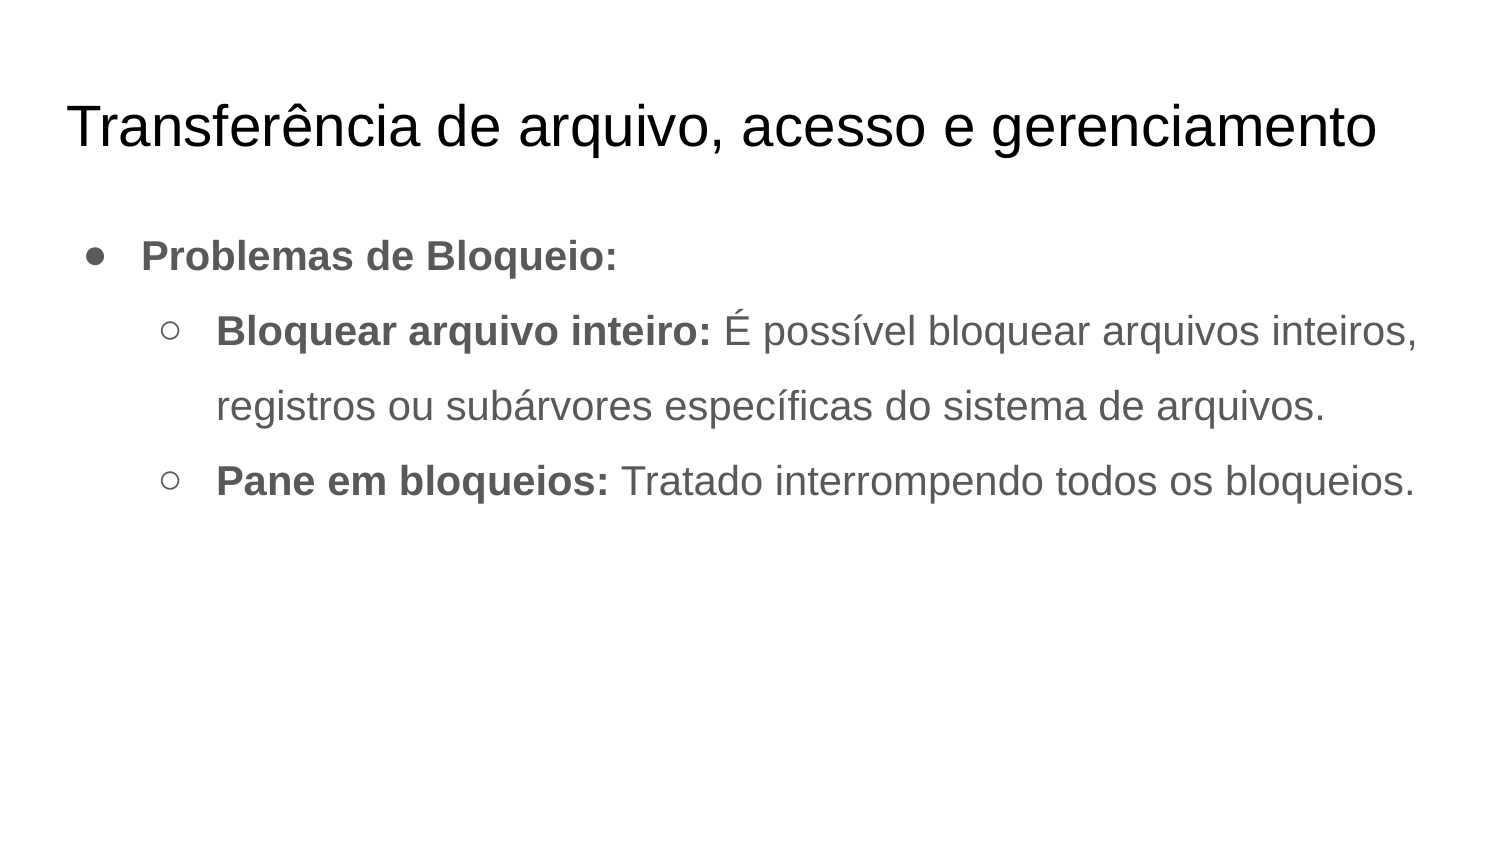

# Transferência de arquivo, acesso e gerenciamento
Problemas de Bloqueio:
Bloquear arquivo inteiro: É possível bloquear arquivos inteiros, registros ou subárvores específicas do sistema de arquivos.
Pane em bloqueios: Tratado interrompendo todos os bloqueios.